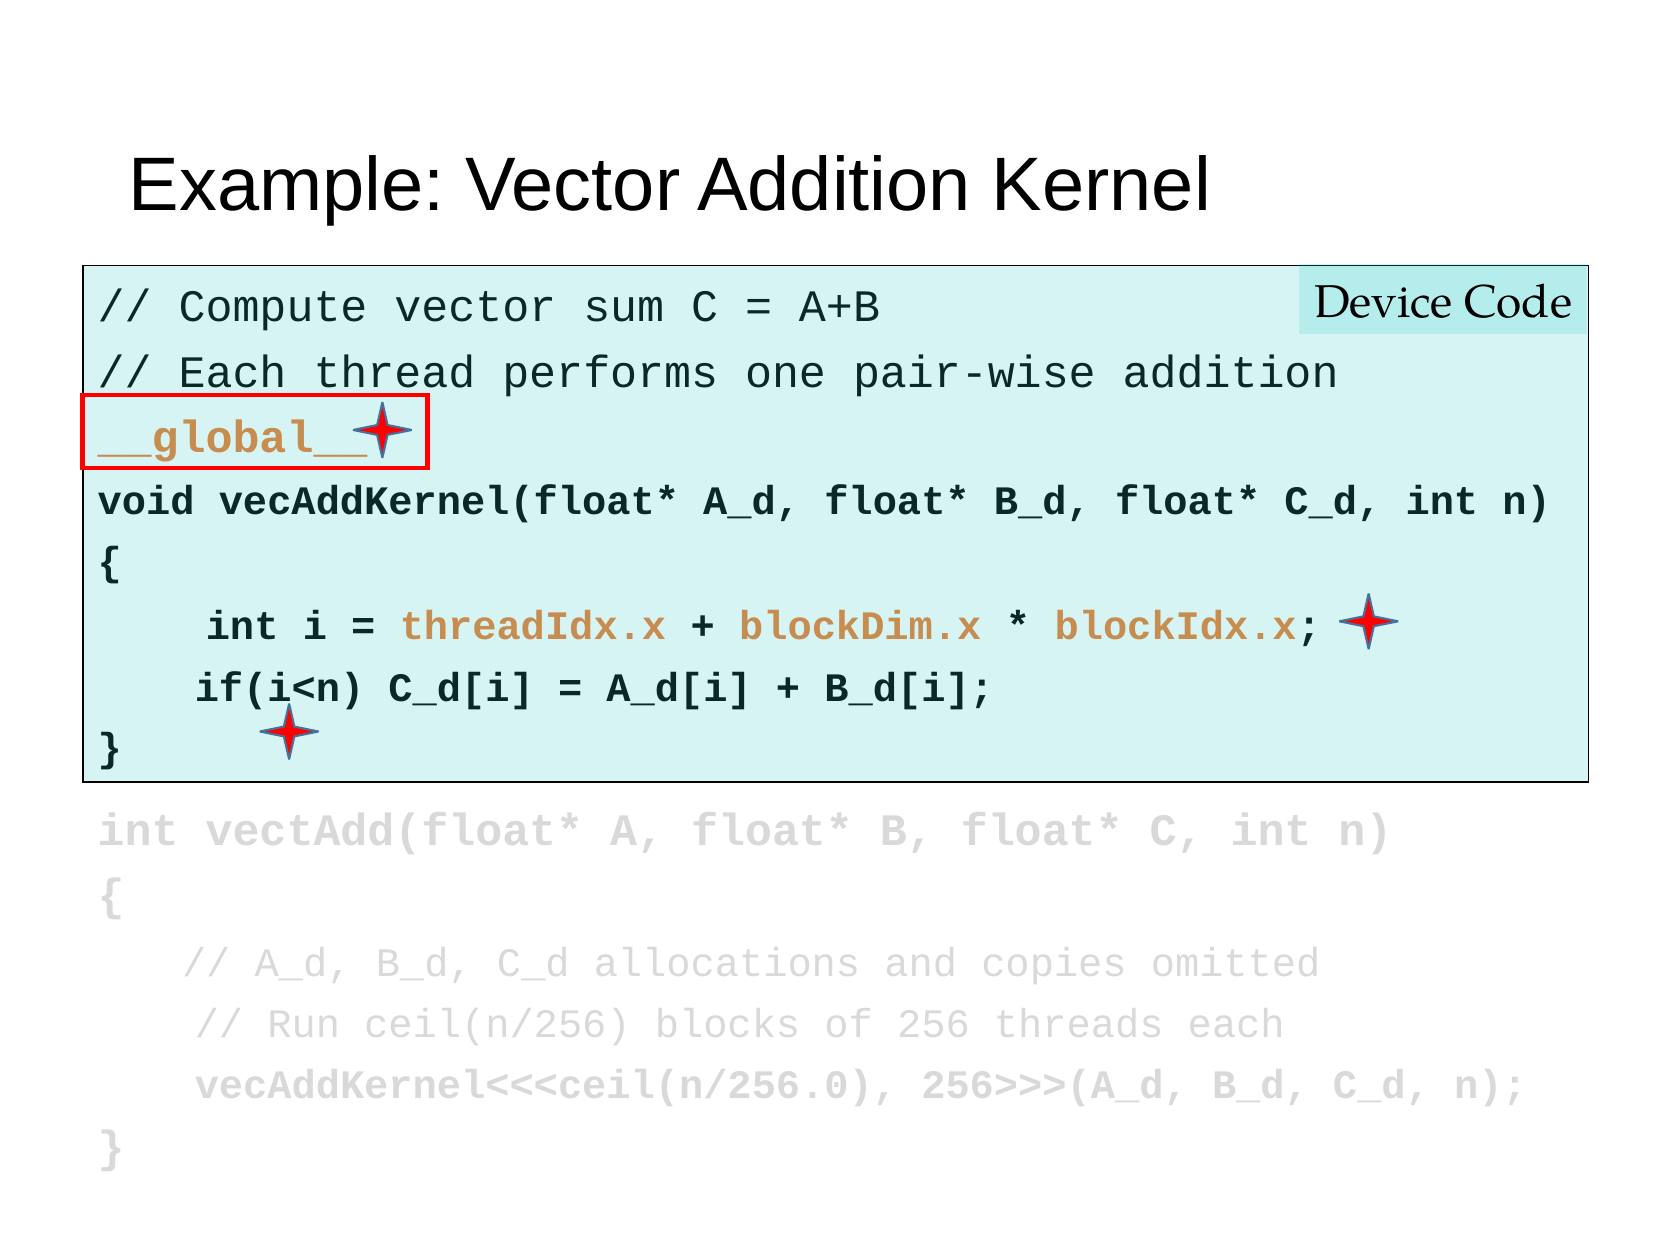

# Example: Vector Addition Kernel
Device Code

// Compute vector sum C = A+B
// Each thread performs one pair-wise addition
__global__
void vecAddKernel(float* A_d, float* B_d, float* C_d, int n)
{
    int i = threadIdx.x + blockDim.x * blockIdx.x;
    if(i<n) C_d[i] = A_d[i] + B_d[i];
}
int vectAdd(float* A, float* B, float* C, int n)
{
	  // A_d, B_d, C_d allocations and copies omitted
    // Run ceil(n/256) blocks of 256 threads each
    vecAddKernel<<<ceil(n/256.0), 256>>>(A_d, B_d, C_d, n);
}